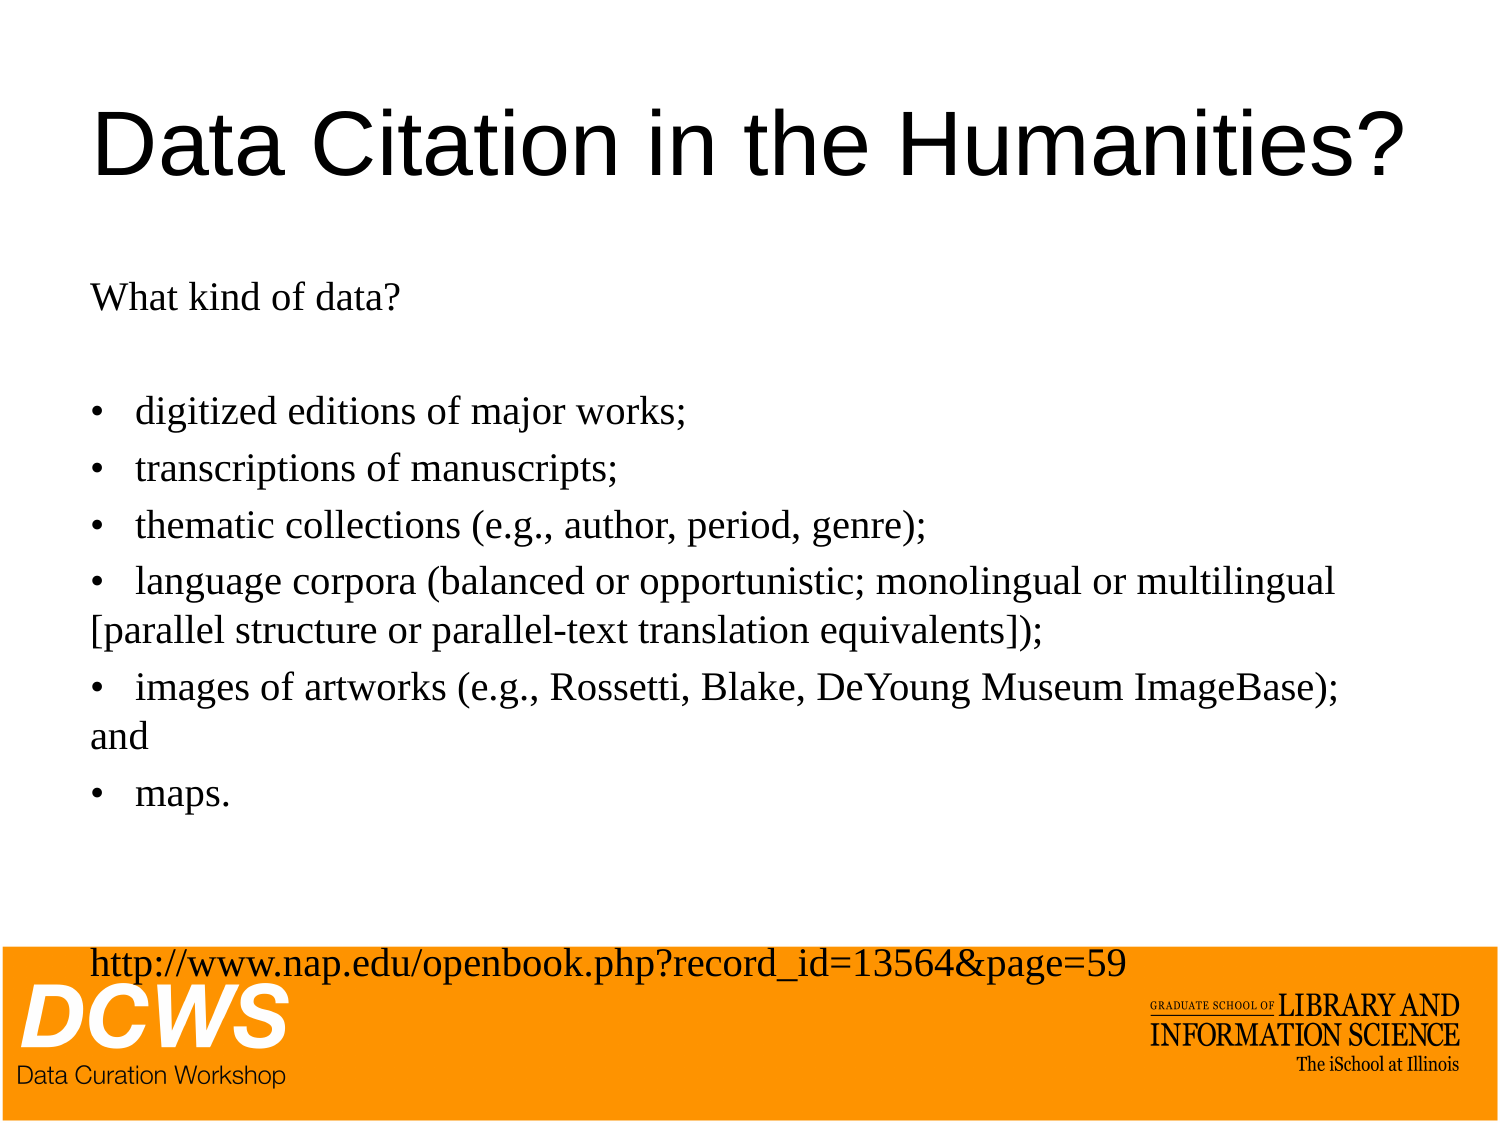

# Data Citation in the Humanities?
What kind of data?

•   digitized editions of major works;
•   transcriptions of manuscripts;
•   thematic collections (e.g., author, period, genre);
•   language corpora (balanced or opportunistic; monolingual or multilingual [parallel structure or parallel-text translation equivalents]);
•   images of artworks (e.g., Rossetti, Blake, DeYoung Museum ImageBase); and
•   maps.

http://www.nap.edu/openbook.php?record_id=13564&page=59